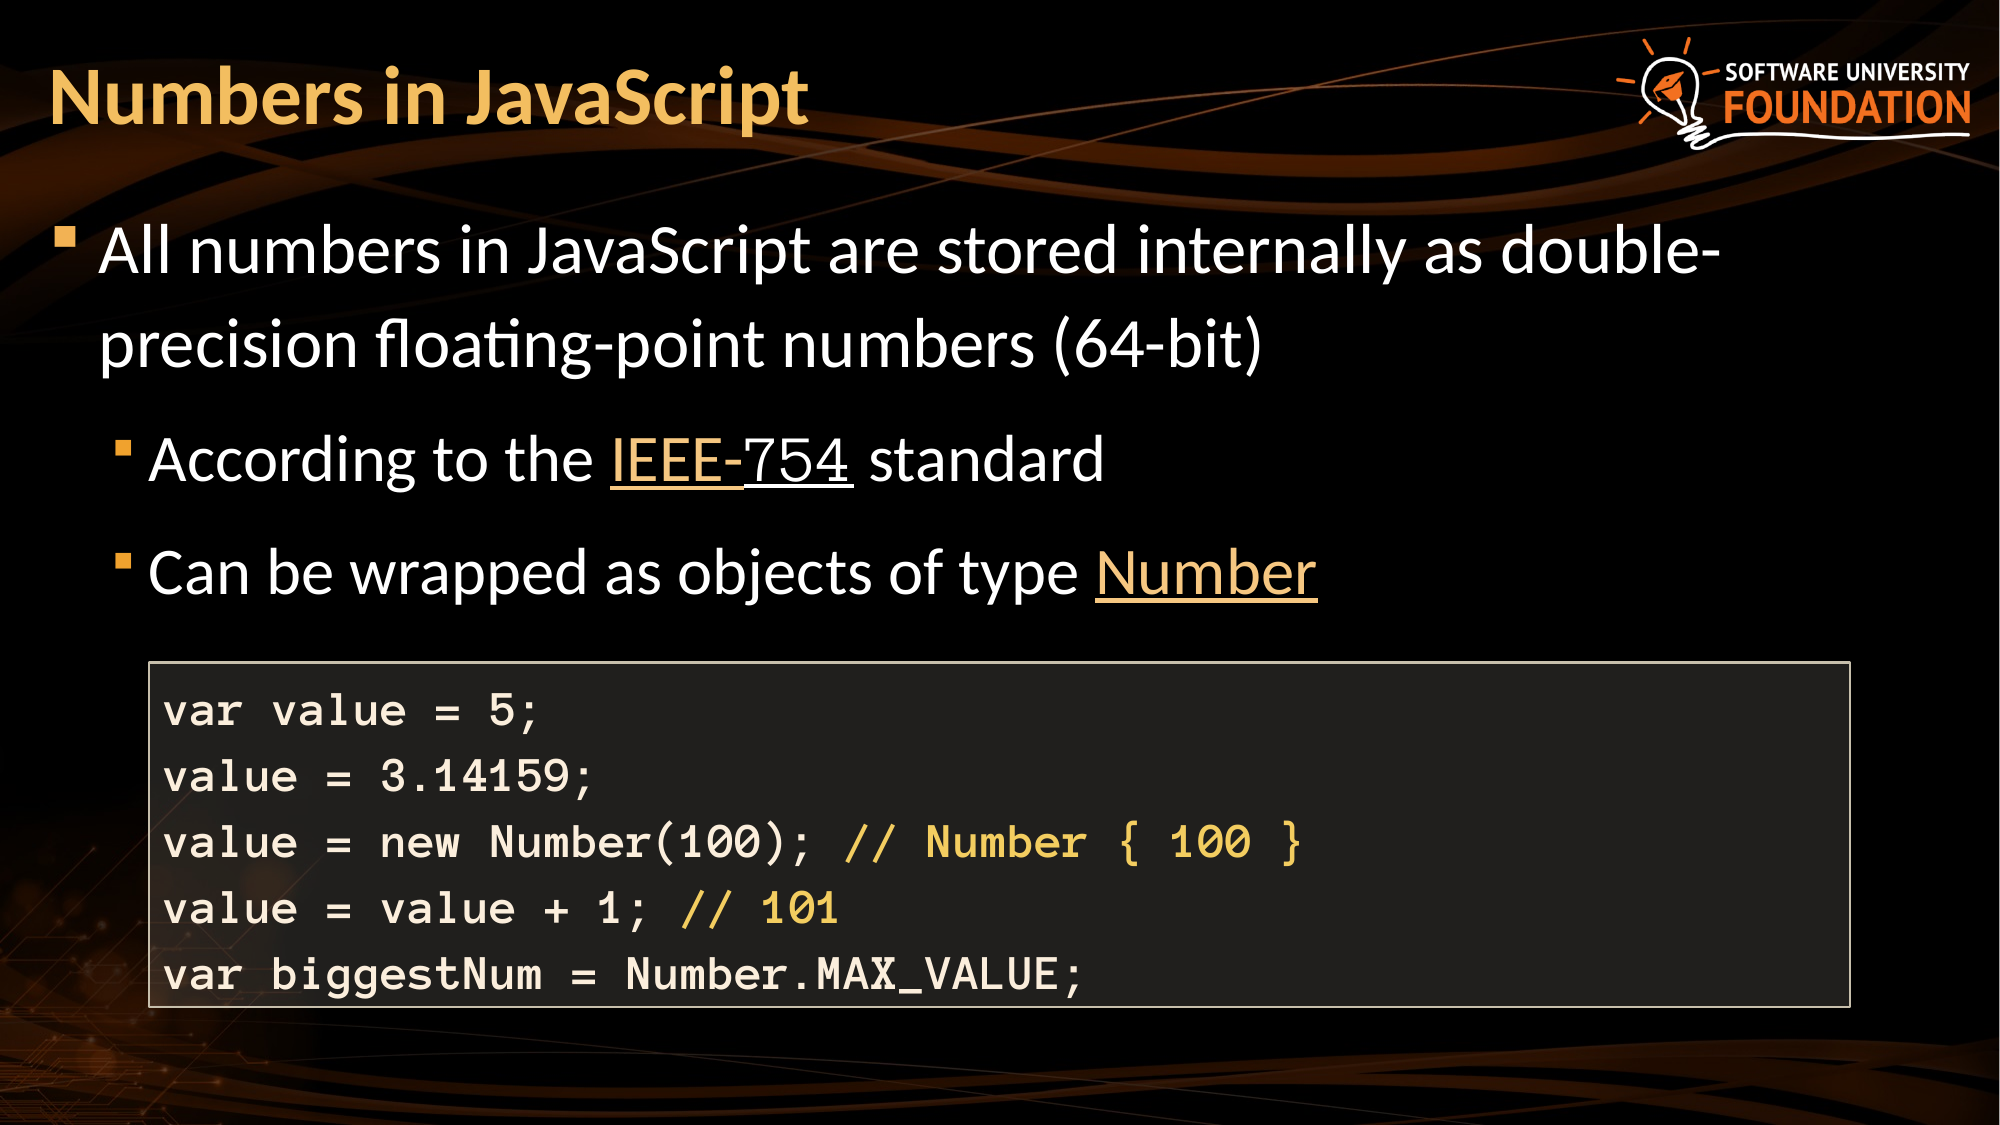

# Numbers in JavaScript
All numbers in JavaScript are stored internally as double-precision floating-point numbers (64-bit)
According to the IEEE-754 standard
Can be wrapped as objects of type Number
var value = 5;
value = 3.14159;
value = new Number(100); // Number { 100 }
value = value + 1; // 101
var biggestNum = Number.MAX_VALUE;